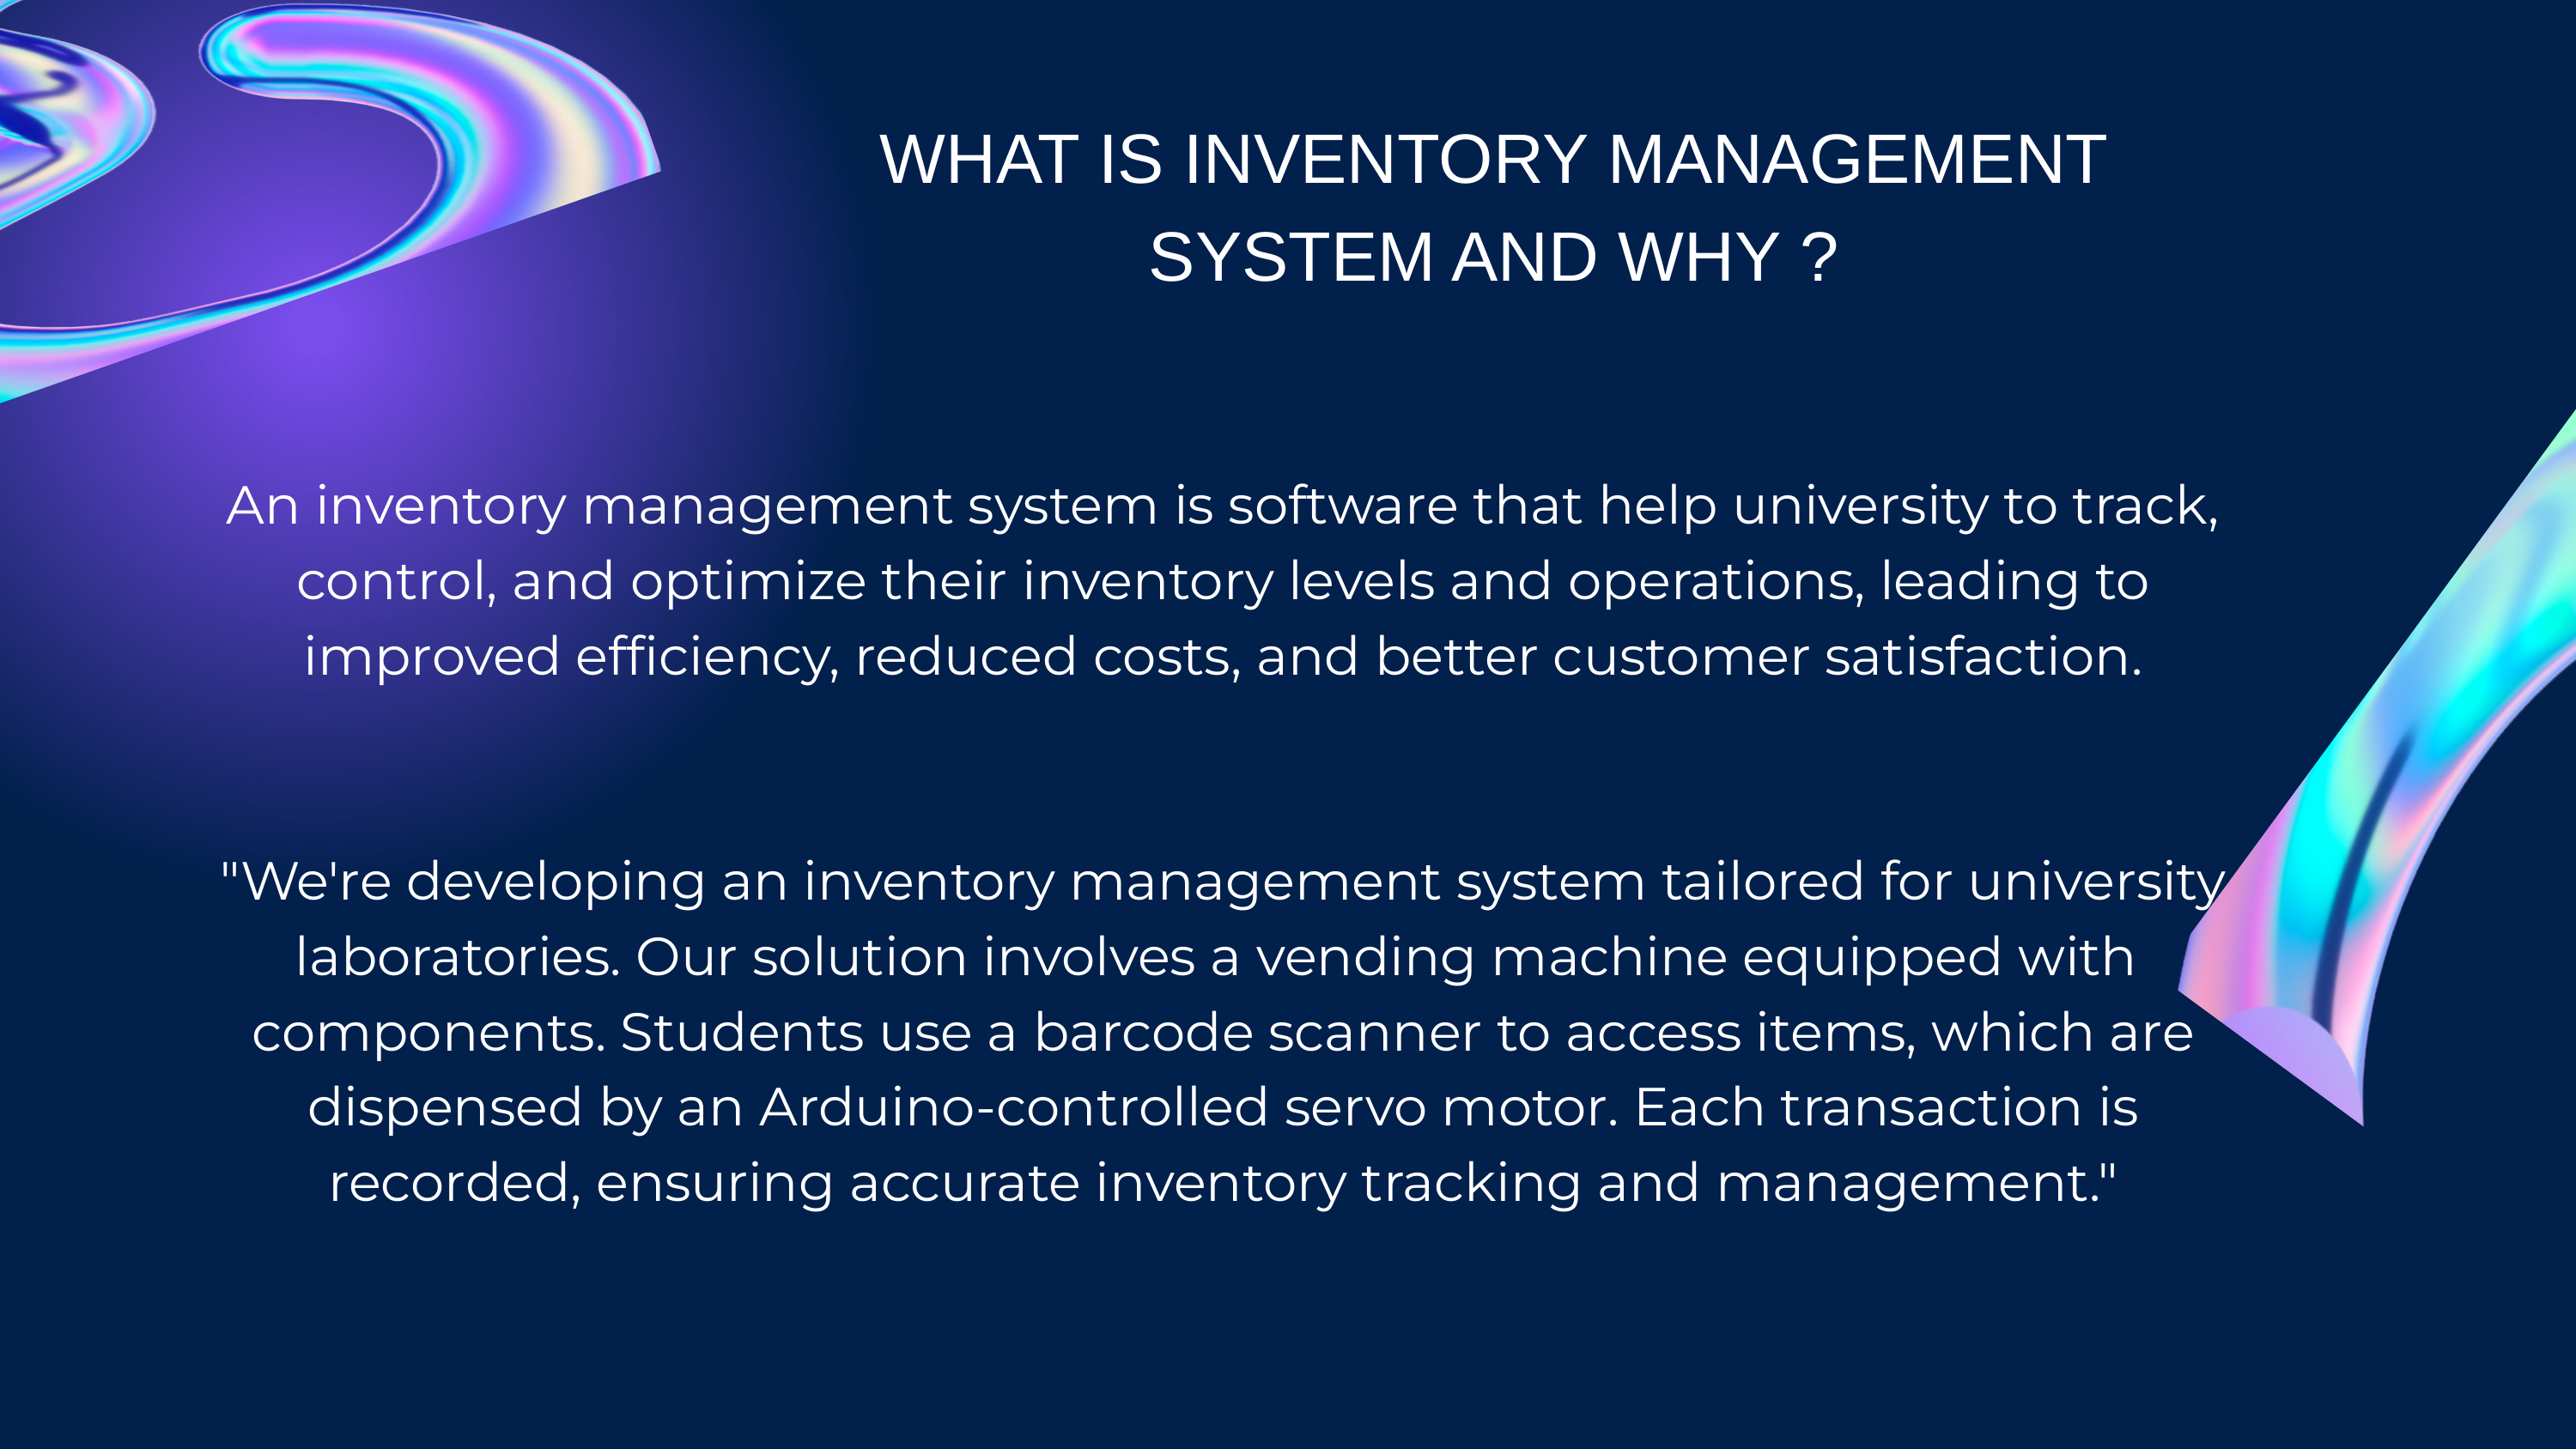

WHAT IS INVENTORY MANAGEMENT SYSTEM AND WHY ?
An inventory management system is software that help university to track, control, and optimize their inventory levels and operations, leading to improved efficiency, reduced costs, and better customer satisfaction.

"We're developing an inventory management system tailored for university laboratories. Our solution involves a vending machine equipped with  components. Students use a barcode scanner to access items, which are dispensed by an Arduino-controlled servo motor. Each transaction is recorded, ensuring accurate inventory tracking and management."